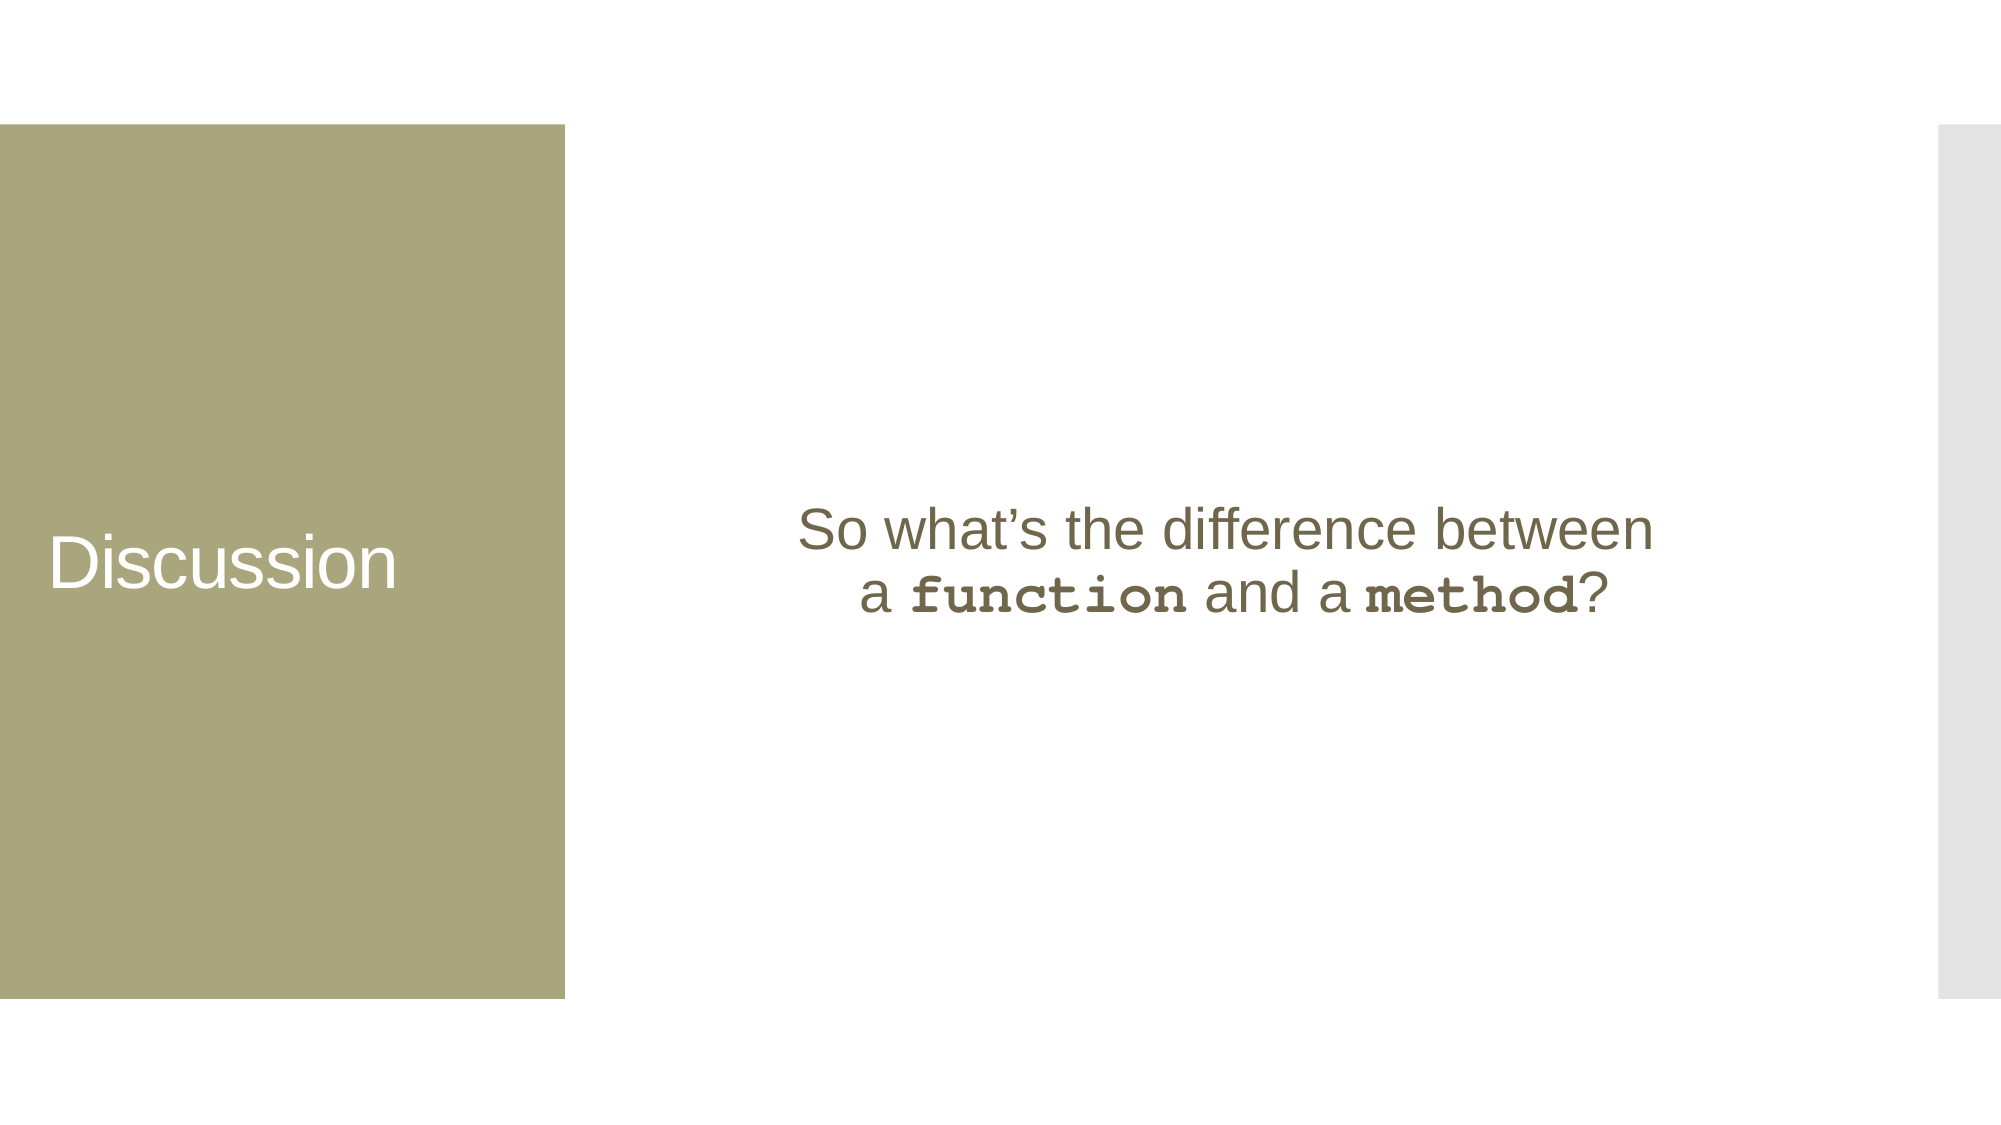

So what’s the difference between
a function and a method?
# Discussion